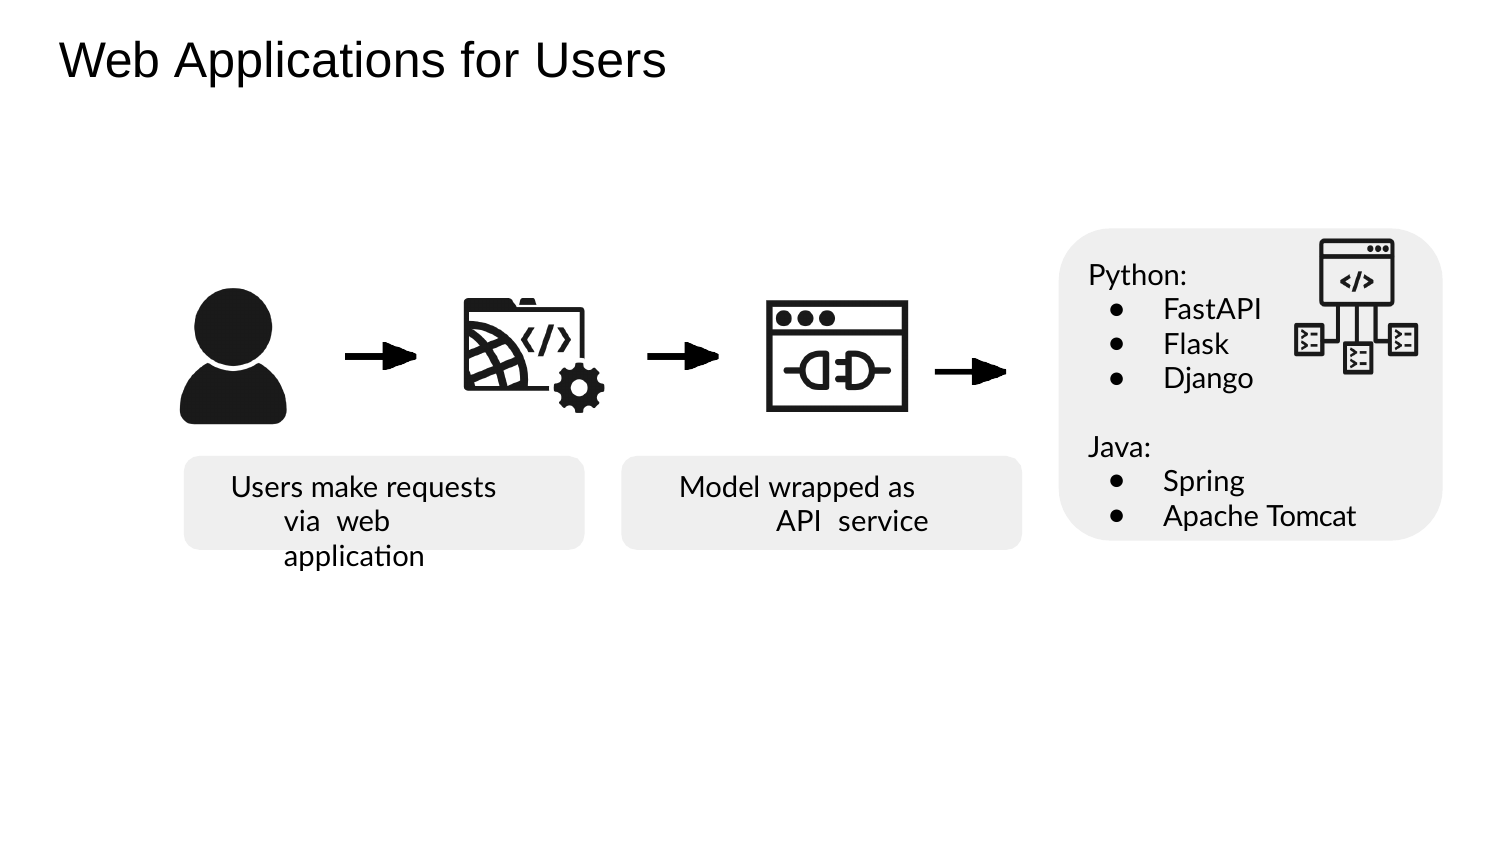

Web Applications for Users

Python:
FastAPI
Flask
Django
Java:
Spring
Apache Tomcat
Users make requests via  web application
Model wrapped as API  service